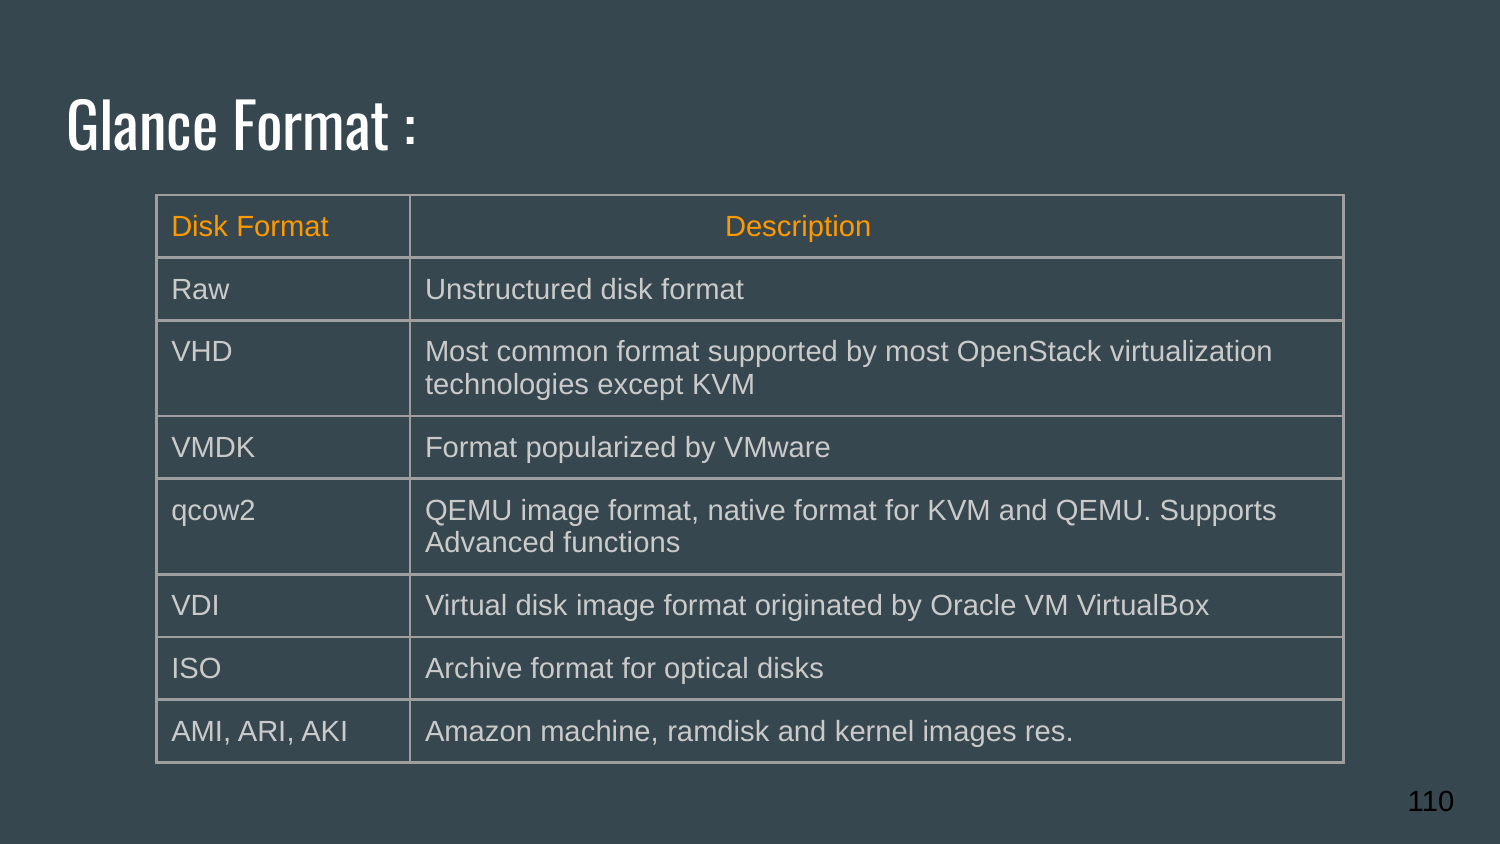

# Glance Format :
| Disk Format | Description |
| --- | --- |
| Raw | Unstructured disk format |
| VHD | Most common format supported by most OpenStack virtualization technologies except KVM |
| VMDK | Format popularized by VMware |
| qcow2 | QEMU image format, native format for KVM and QEMU. Supports Advanced functions |
| VDI | Virtual disk image format originated by Oracle VM VirtualBox |
| ISO | Archive format for optical disks |
| AMI, ARI, AKI | Amazon machine, ramdisk and kernel images res. |
110